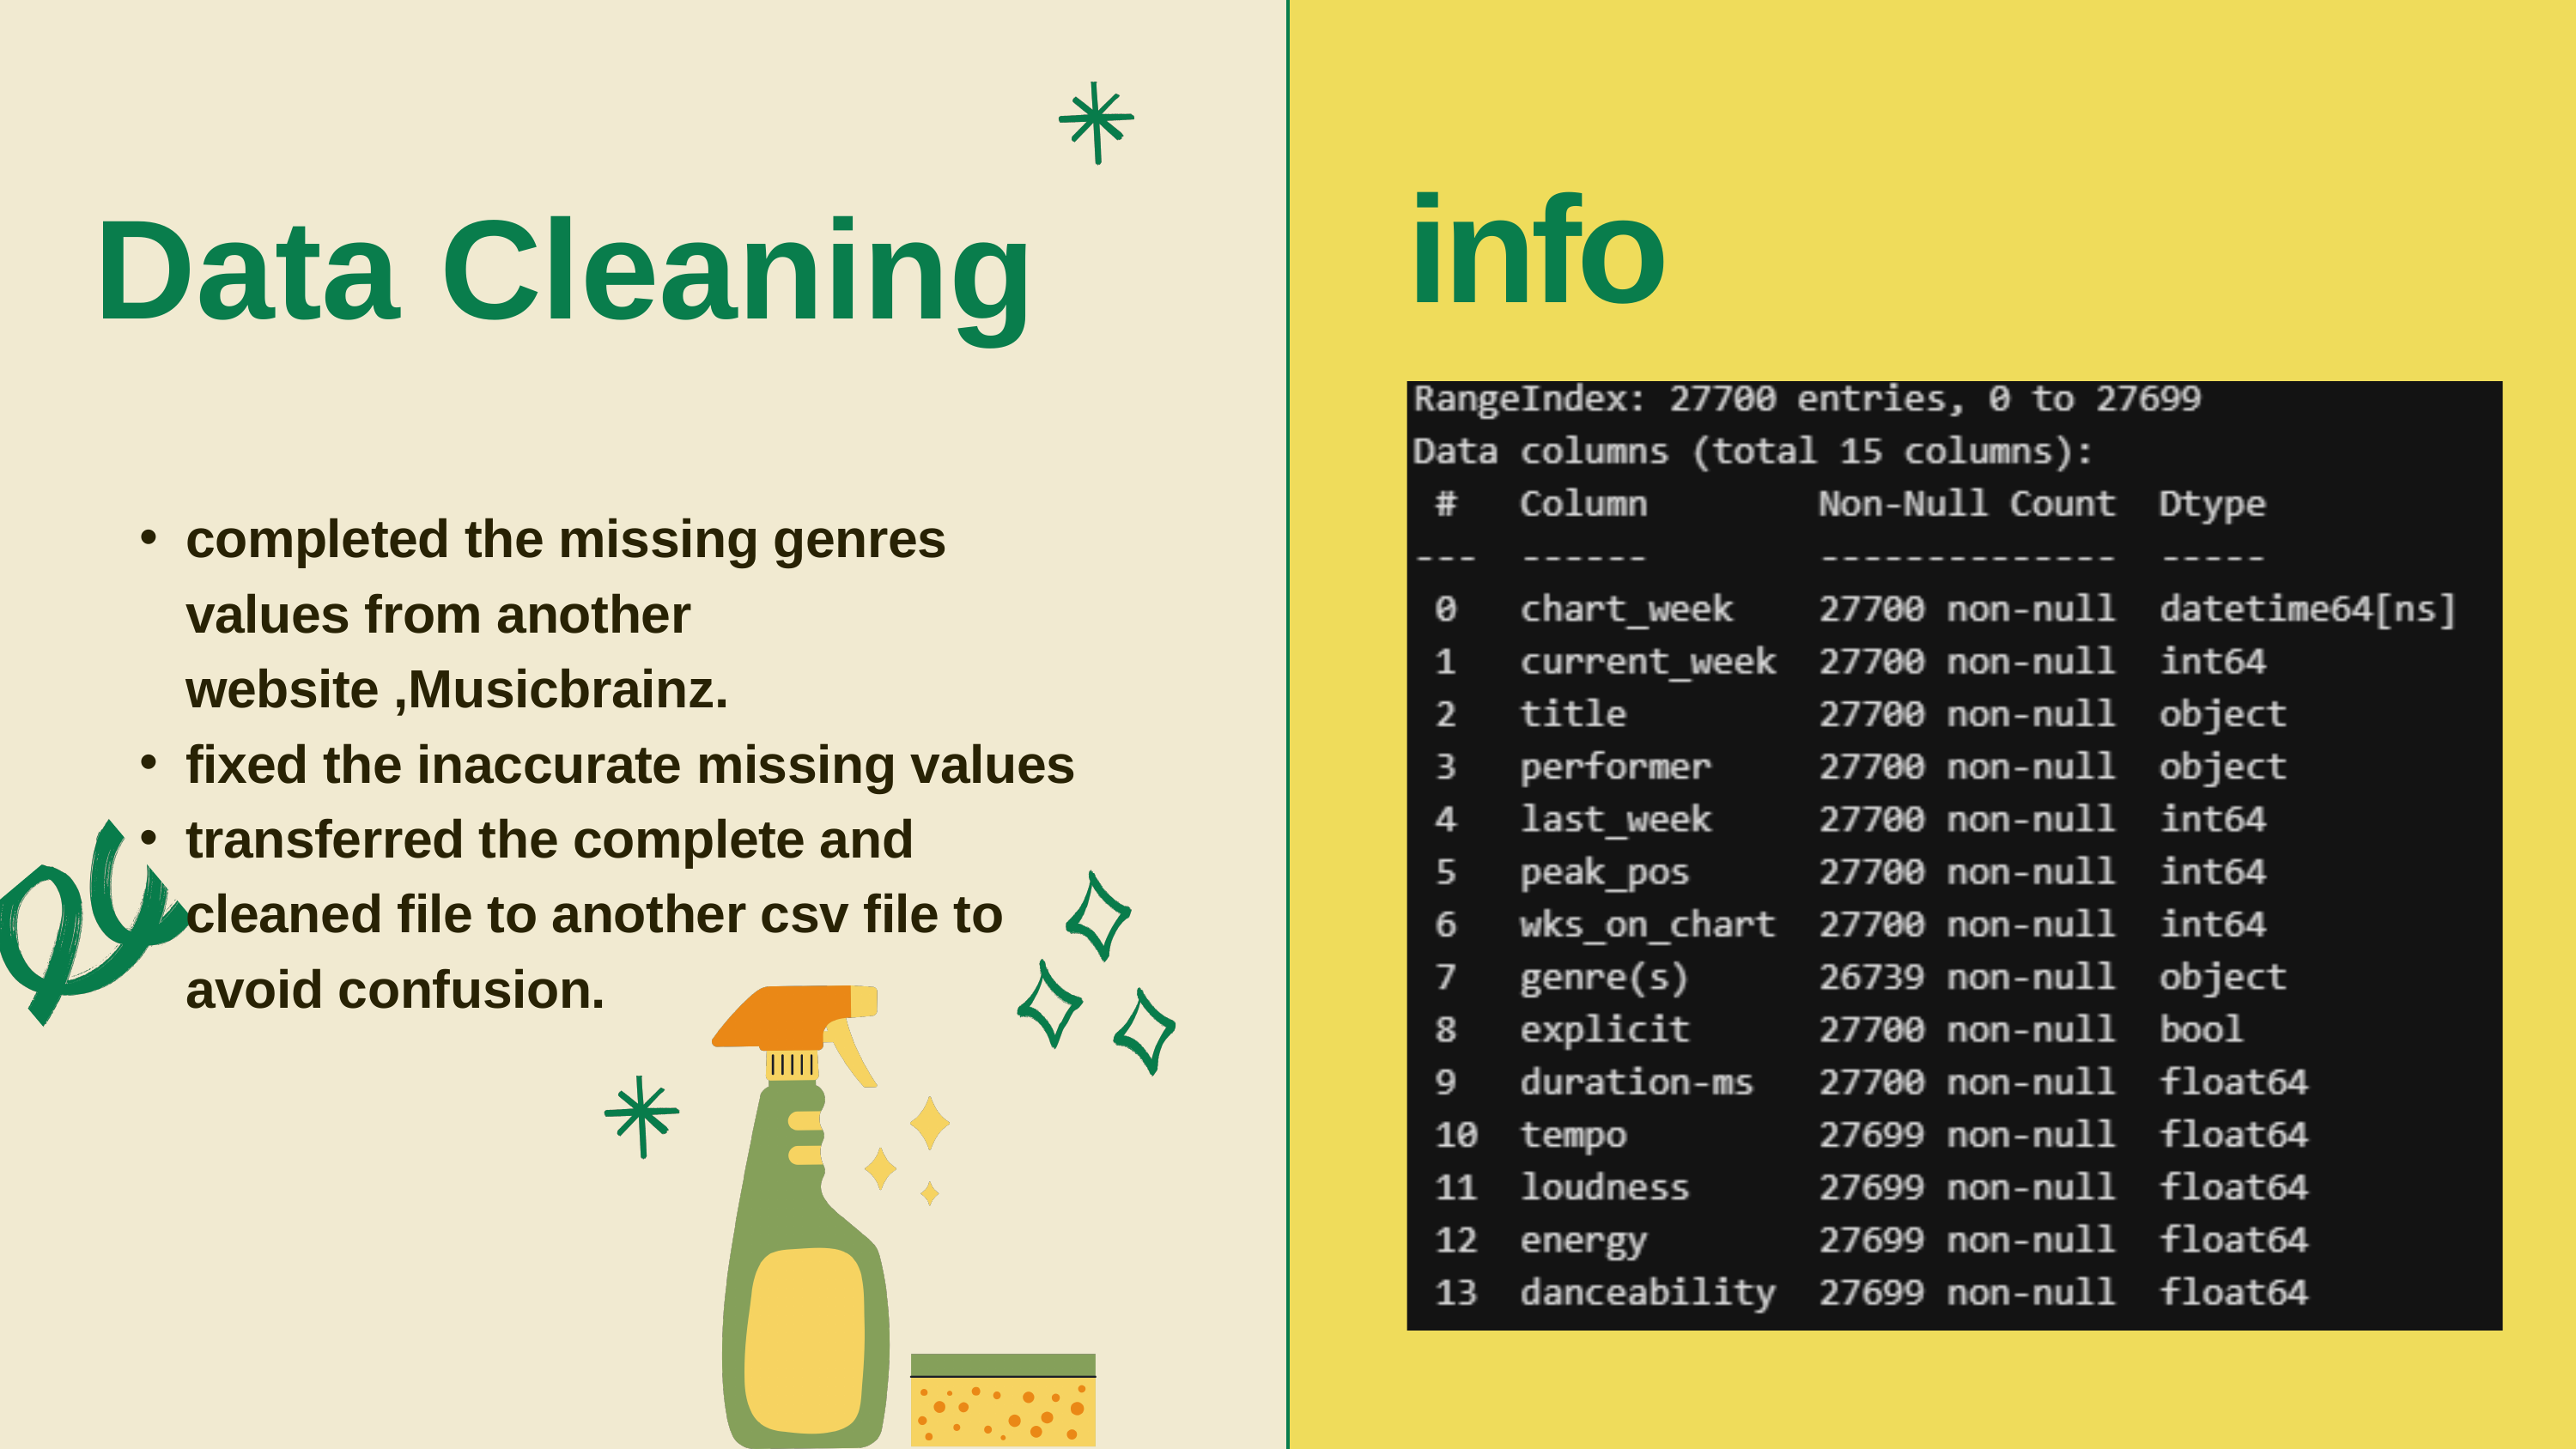

Data Cleaning

completed the missing genres values from another website ,Musicbrainz.
fixed the inaccurate missing values
transferred the complete and cleaned file to another csv file to avoid confusion.
info